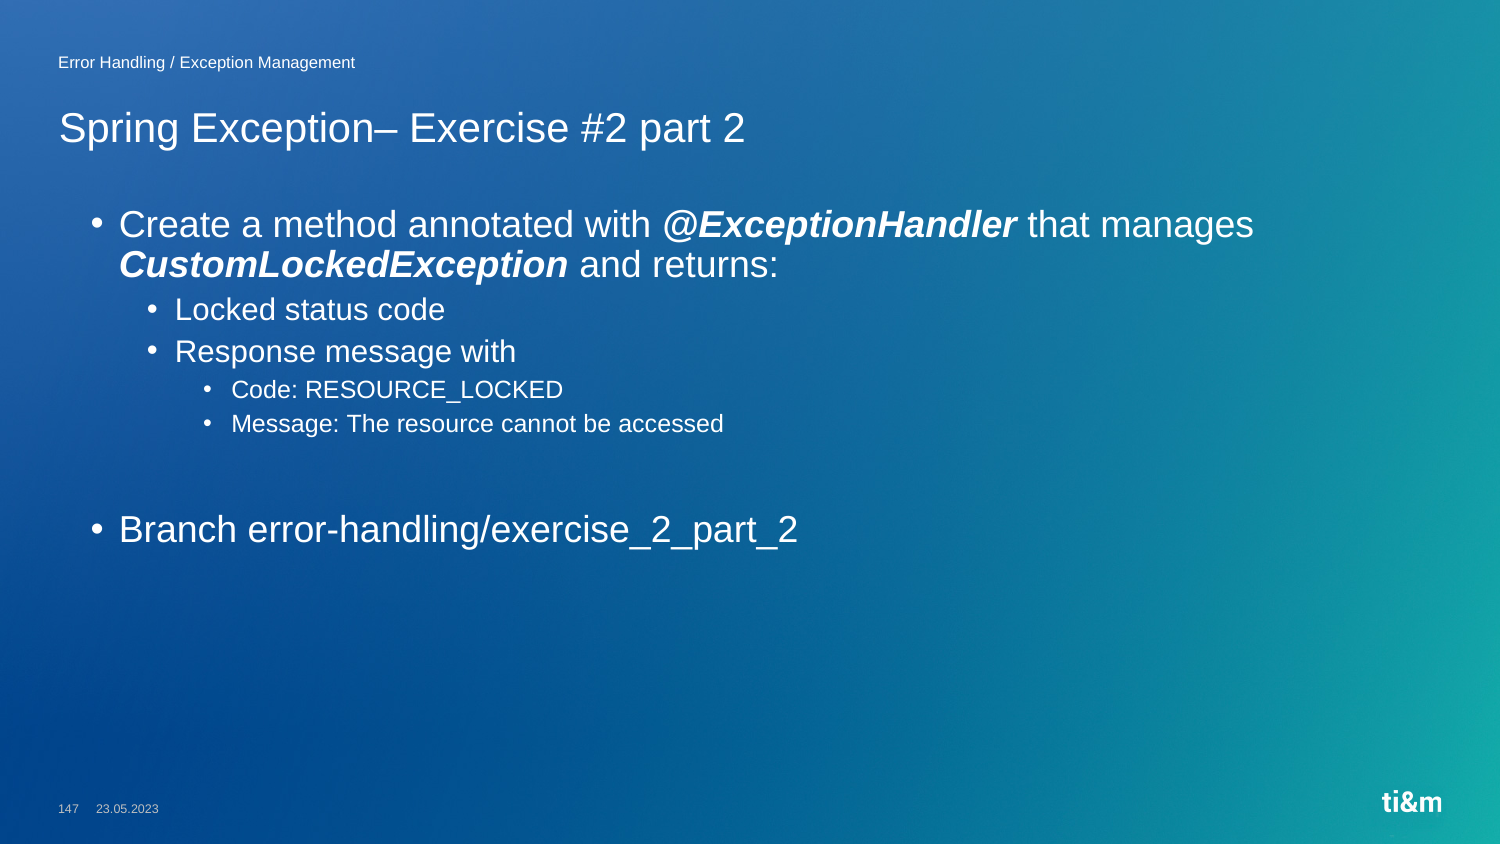

Error Handling / Exception Management
# Spring Exception– Exercise #2 part 2
Create a method annotated with @ExceptionHandler that manages CustomLockedException and returns:
Locked status code
Response message with
Code: RESOURCE_LOCKED
Message: The resource cannot be accessed

Branch error-handling/exercise_2_part_2

147
23.05.2023